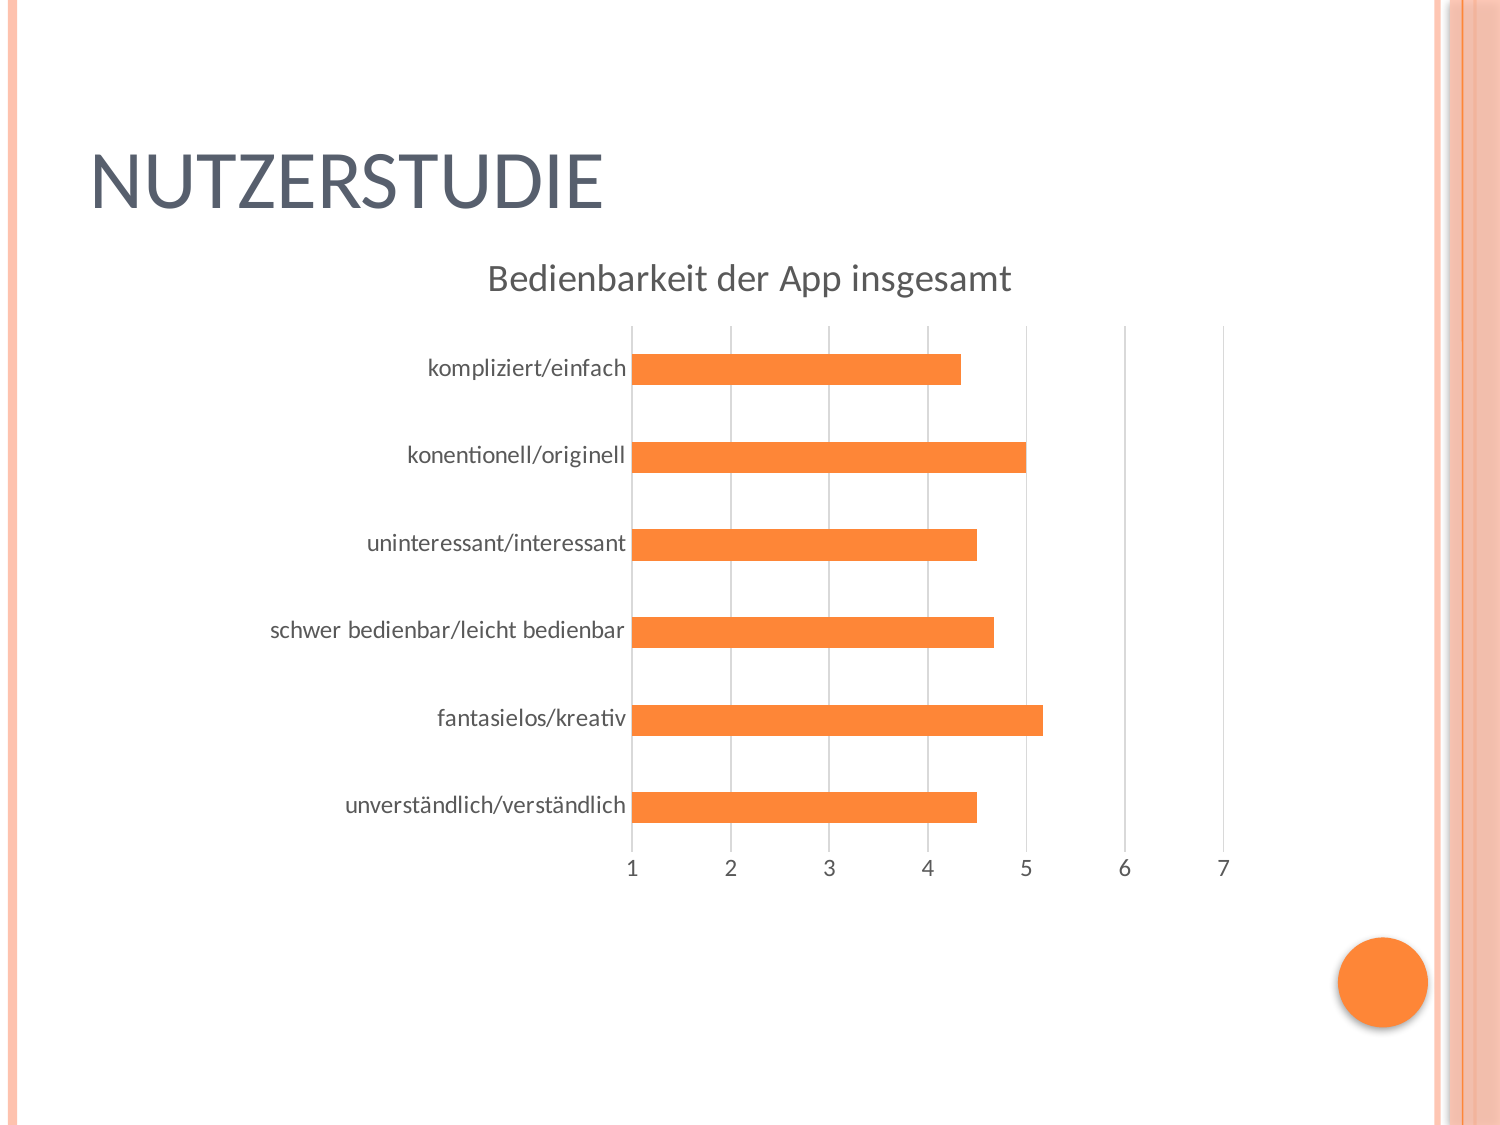

# Nutzerstudie

### Chart: Bedienbarkeit der App insgesamt

| Category | Spalte1 |
|---|---|
| unverständlich/verständlich | 4.5 |
| fantasielos/kreativ | 5.1667 |
| schwer bedienbar/leicht bedienbar | 4.6667 |
| uninteressant/interessant | 4.5 |
| konentionell/originell | 5.0 |
| kompliziert/einfach | 4.333 |